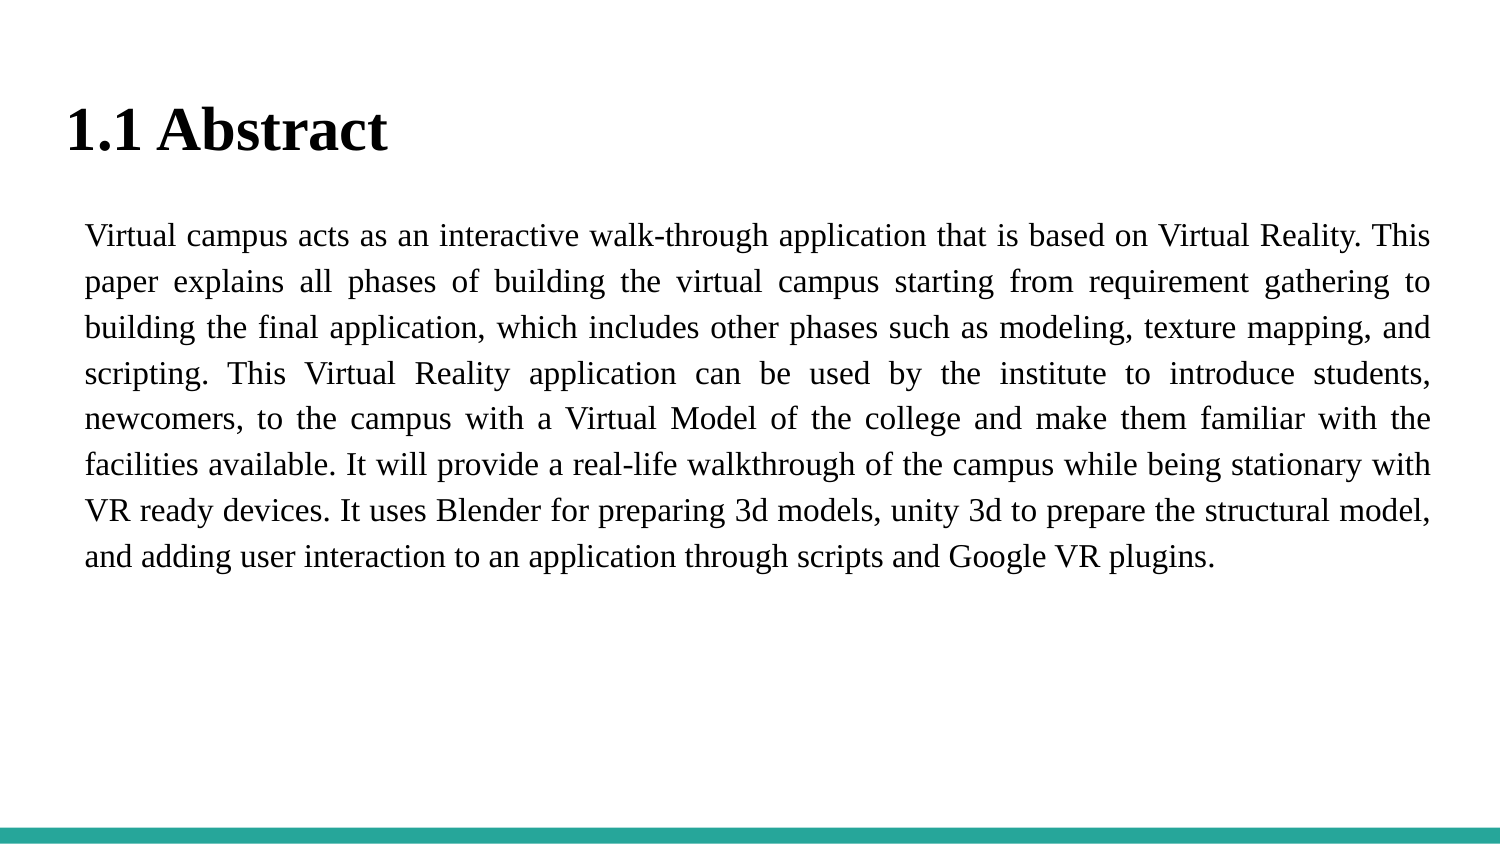

1.1 Abstract
Virtual campus acts as an interactive walk-through application that is based on Virtual Reality. This paper explains all phases of building the virtual campus starting from requirement gathering to building the final application, which includes other phases such as modeling, texture mapping, and scripting. This Virtual Reality application can be used by the institute to introduce students, newcomers, to the campus with a Virtual Model of the college and make them familiar with the facilities available. It will provide a real-life walkthrough of the campus while being stationary with VR ready devices. It uses Blender for preparing 3d models, unity 3d to prepare the structural model, and adding user interaction to an application through scripts and Google VR plugins.